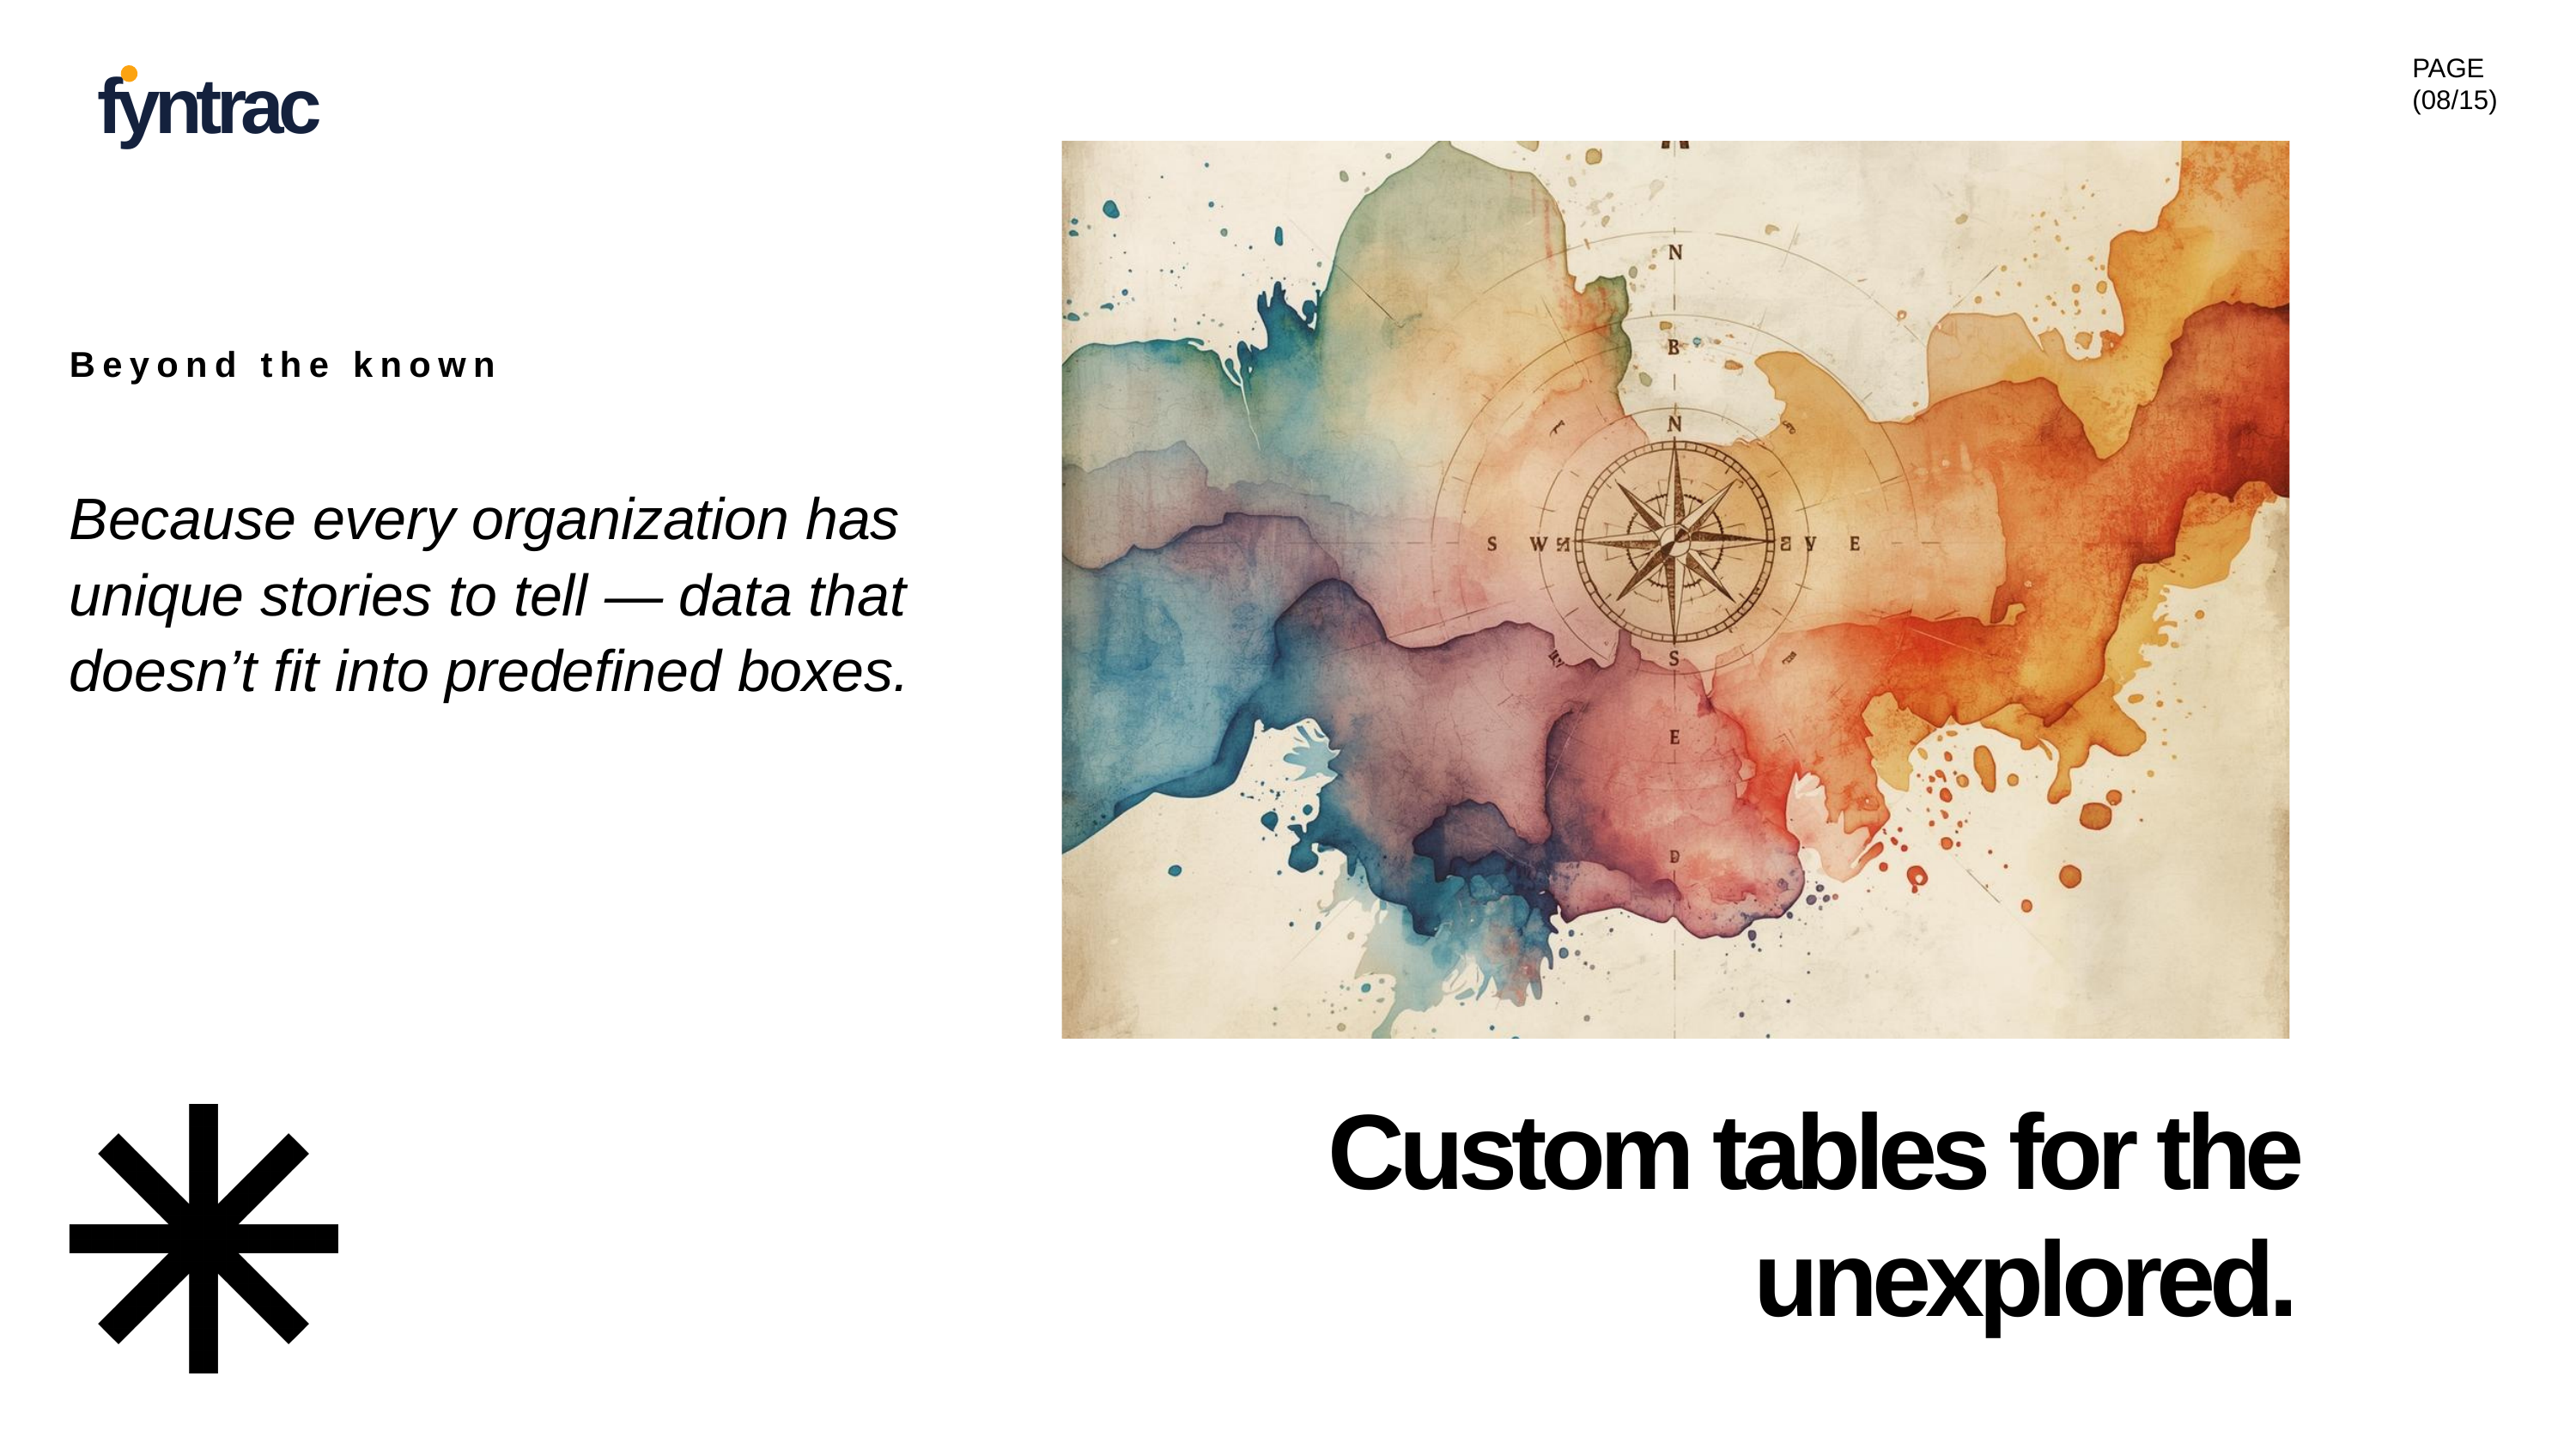

fyntrac

PAGE
(08/15)

Beyond the known
Because every organization has unique stories to tell — data that doesn’t fit into predefined boxes.
Custom tables for the unexplored.